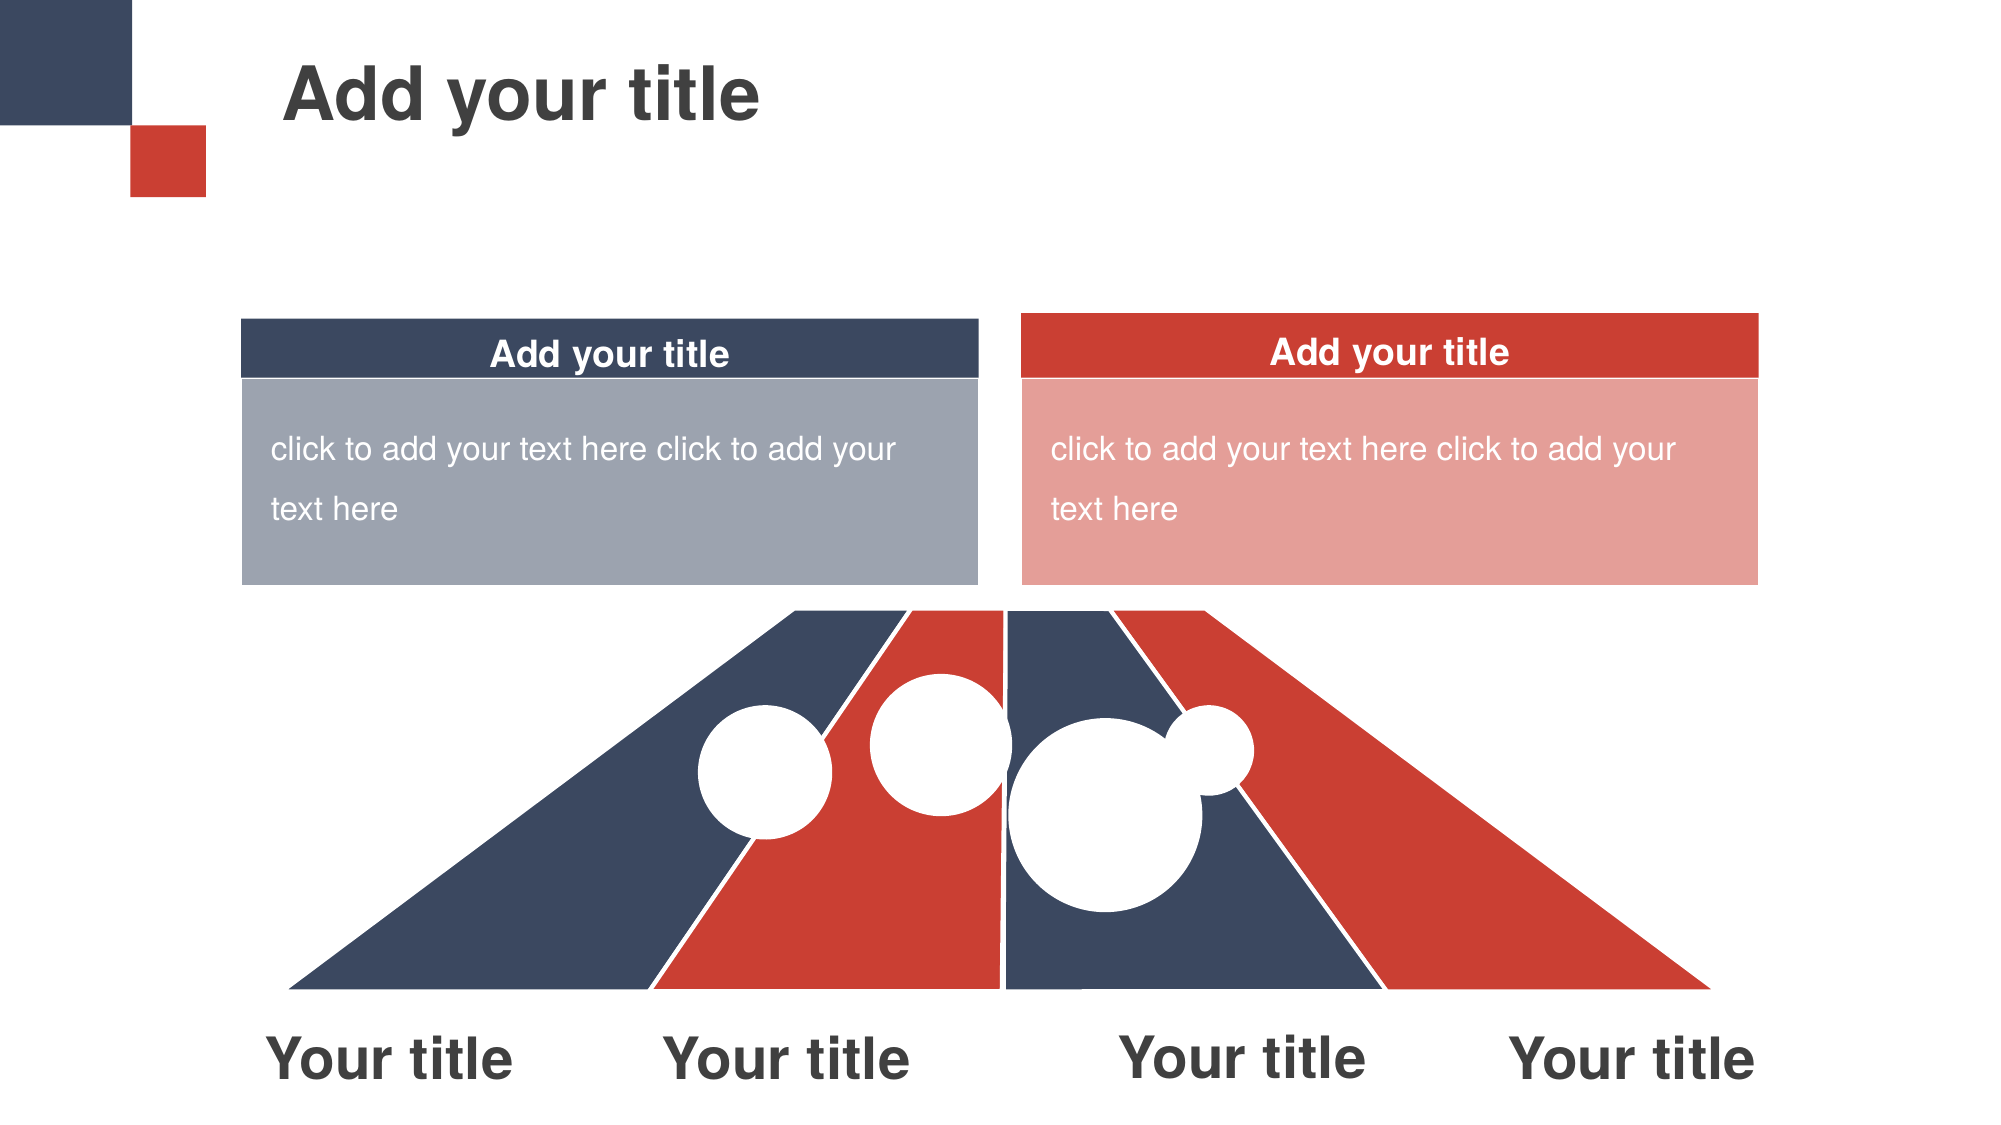

Add your title

Add your title
click to add your text here click to add your text here
Add your title
click to add your text here click to add your text here

Your title
Your title
Your title
Your title